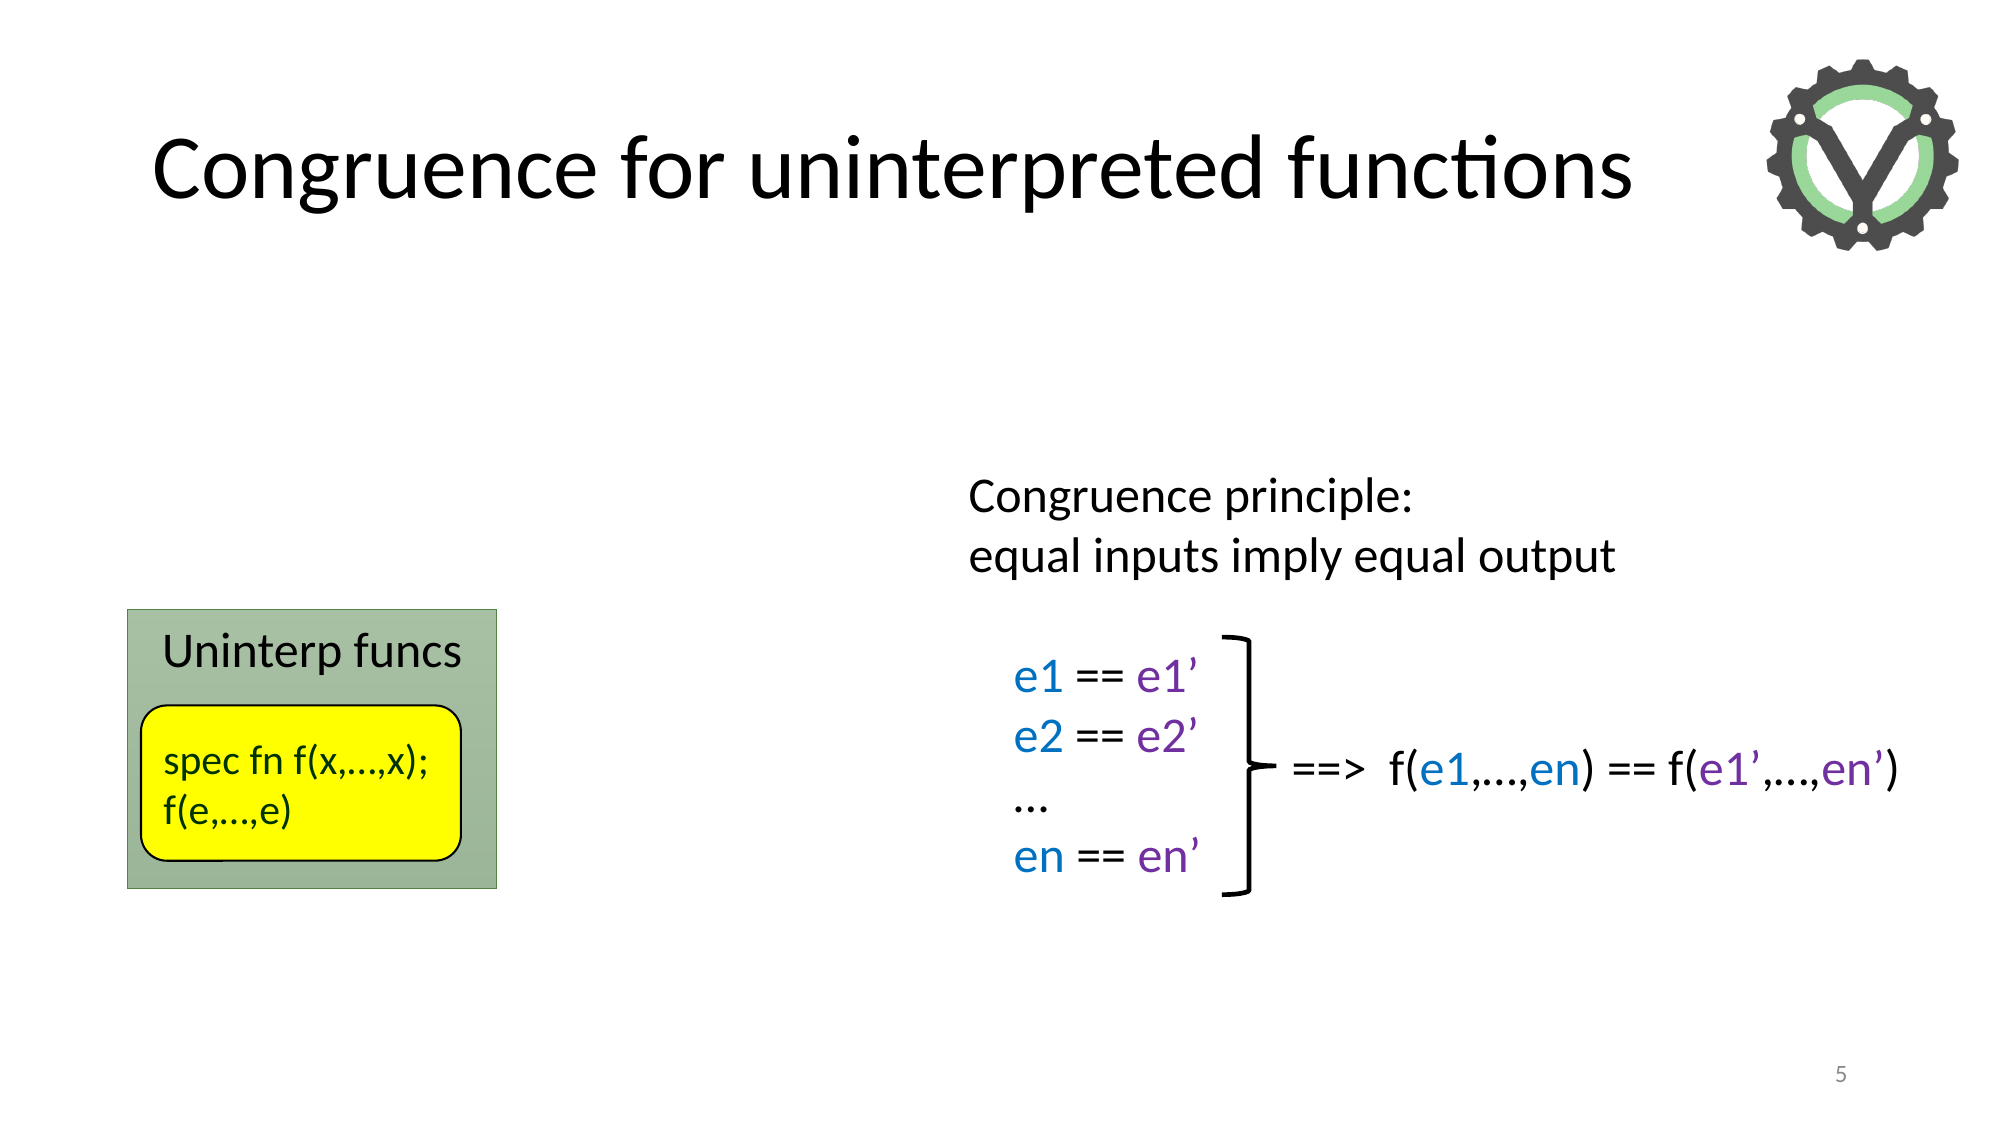

# Congruence for uninterpreted functions
Congruence principle:
equal inputs imply equal output

    e1 == e1’
    e2 == e2’
    …
    en == en’
Uninterp funcs

spec fn f(x,…,x);
f(e,…,e)
==>  f(e1,…,en) == f(e1’,…,en’)
5